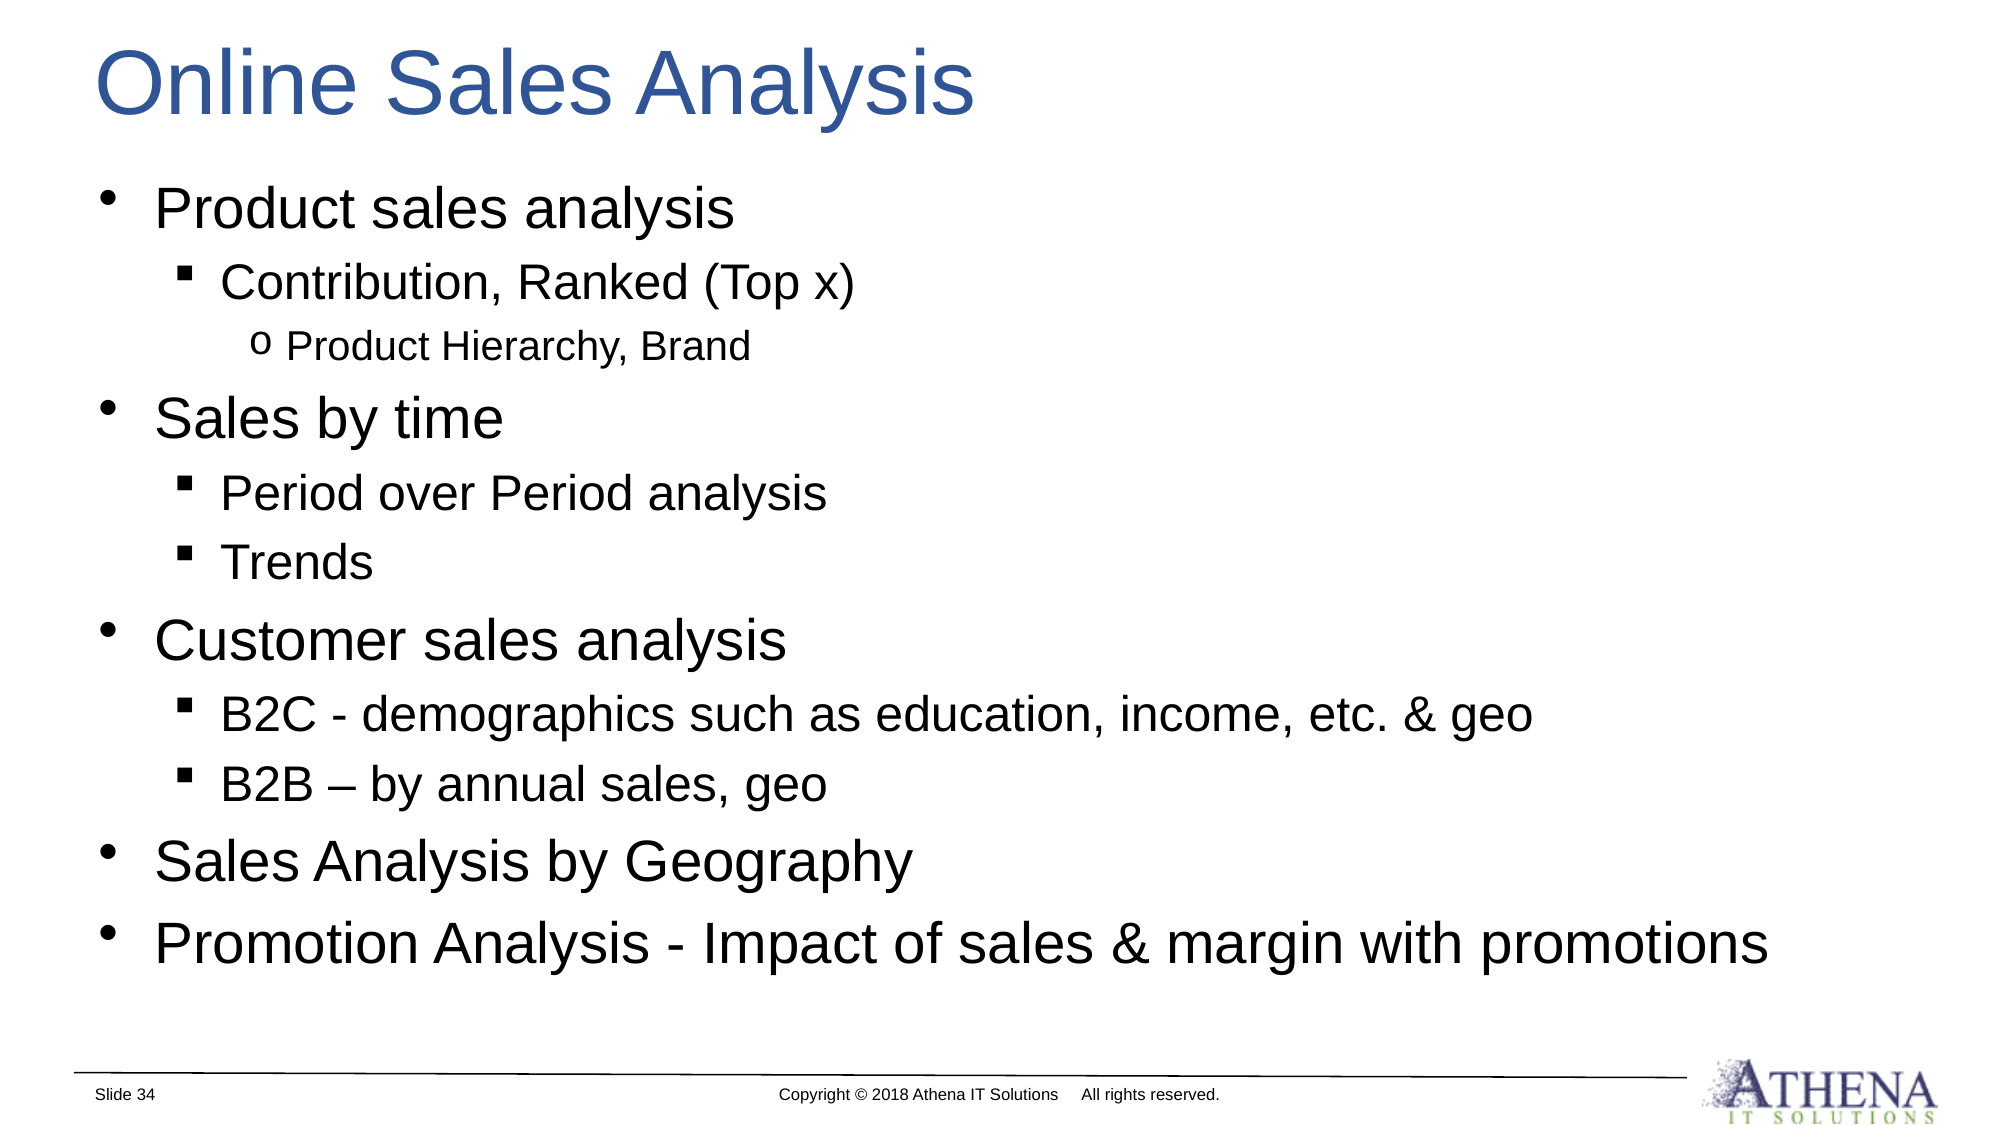

# Online Sales Analysis
Product sales analysis
Contribution, Ranked (Top x)
Product Hierarchy, Brand
Sales by time
Period over Period analysis
Trends
Customer sales analysis
B2C - demographics such as education, income, etc. & geo
B2B – by annual sales, geo
Sales Analysis by Geography
Promotion Analysis - Impact of sales & margin with promotions

Slide 34
Copyright © 2018 Athena IT Solutions     All rights reserved.